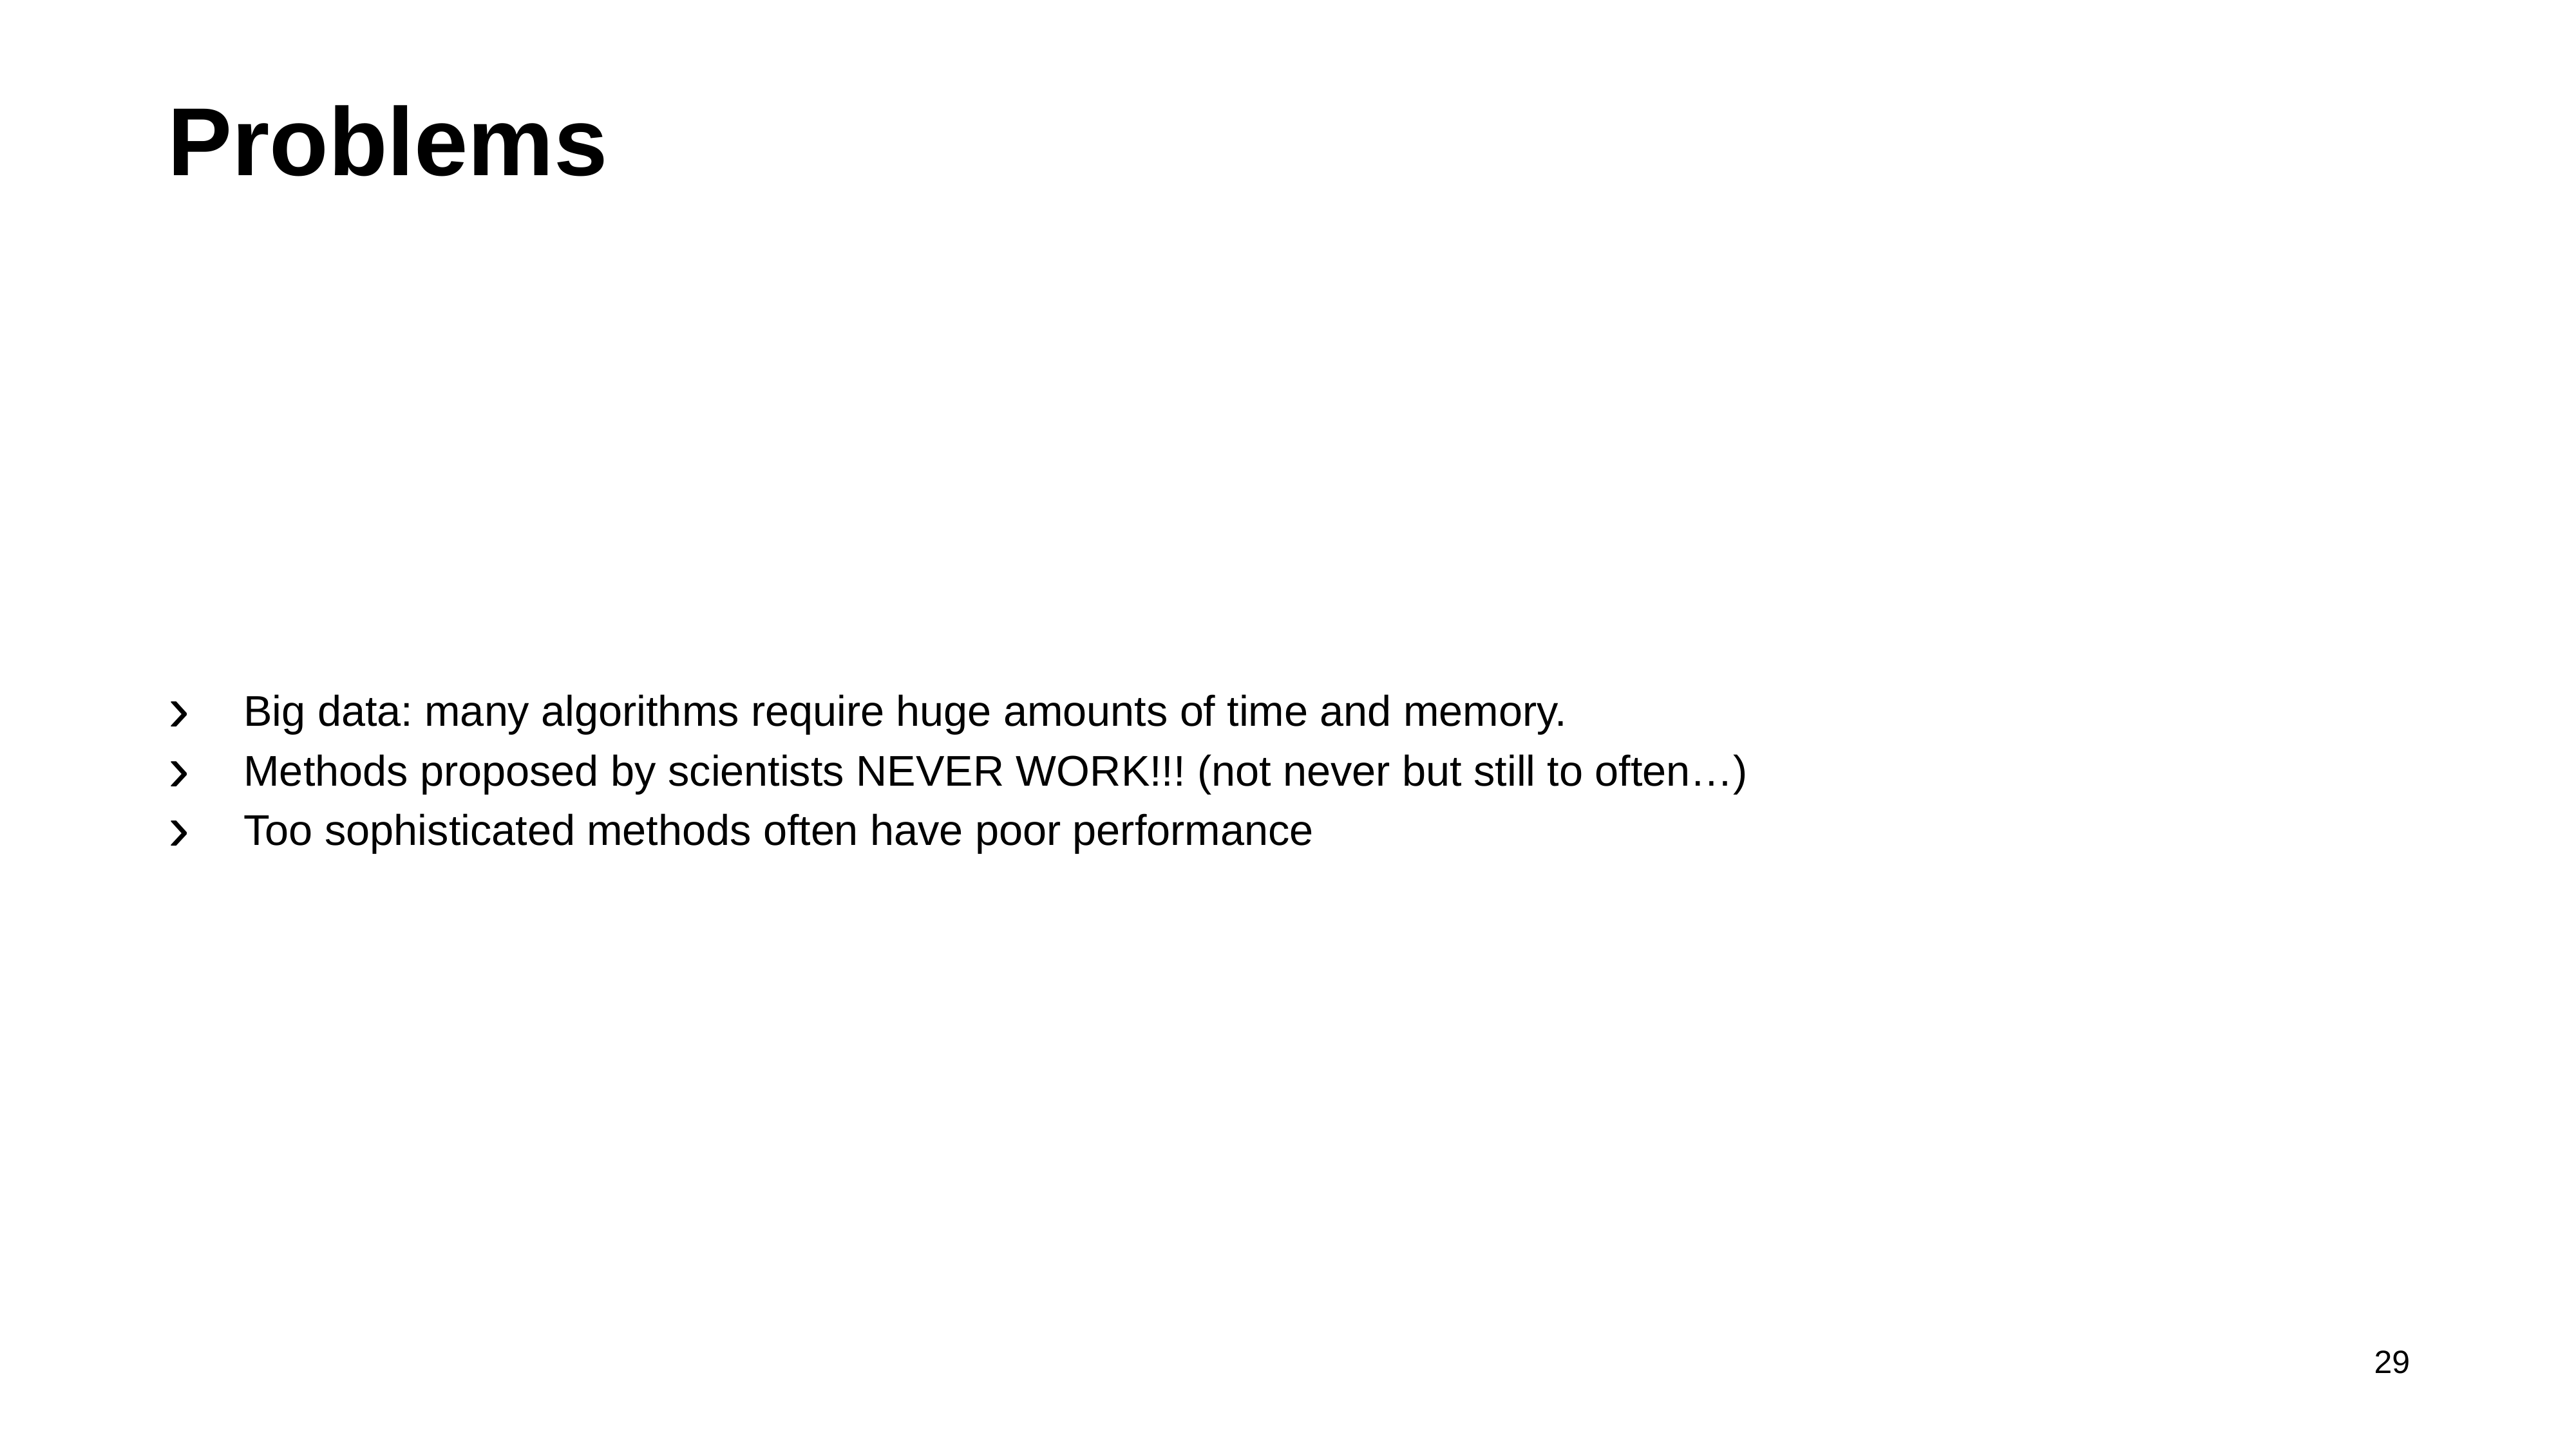

# Problems
Big data: many algorithms require huge amounts of time and memory.
Methods proposed by scientists NEVER WORK!!! (not never but still to often…)
Too sophisticated methods often have poor performance

29